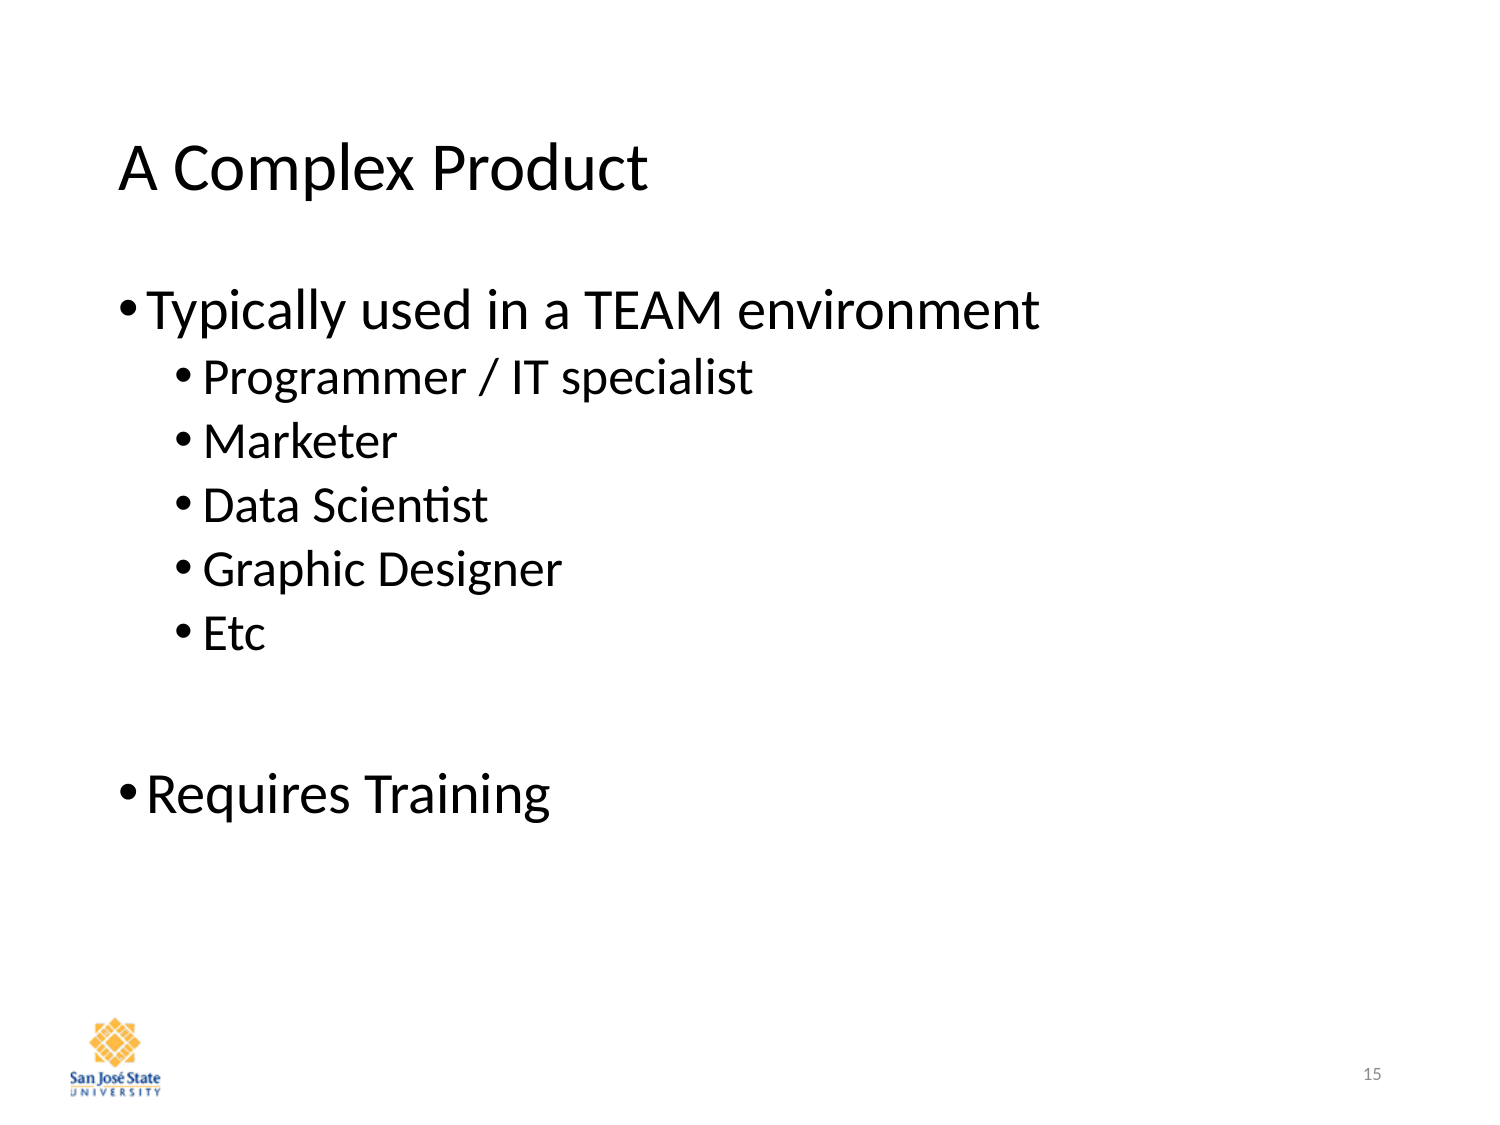

# A Complex Product
Typically used in a TEAM environment
Programmer / IT specialist
Marketer
Data Scientist
Graphic Designer
Etc

Requires Training

15